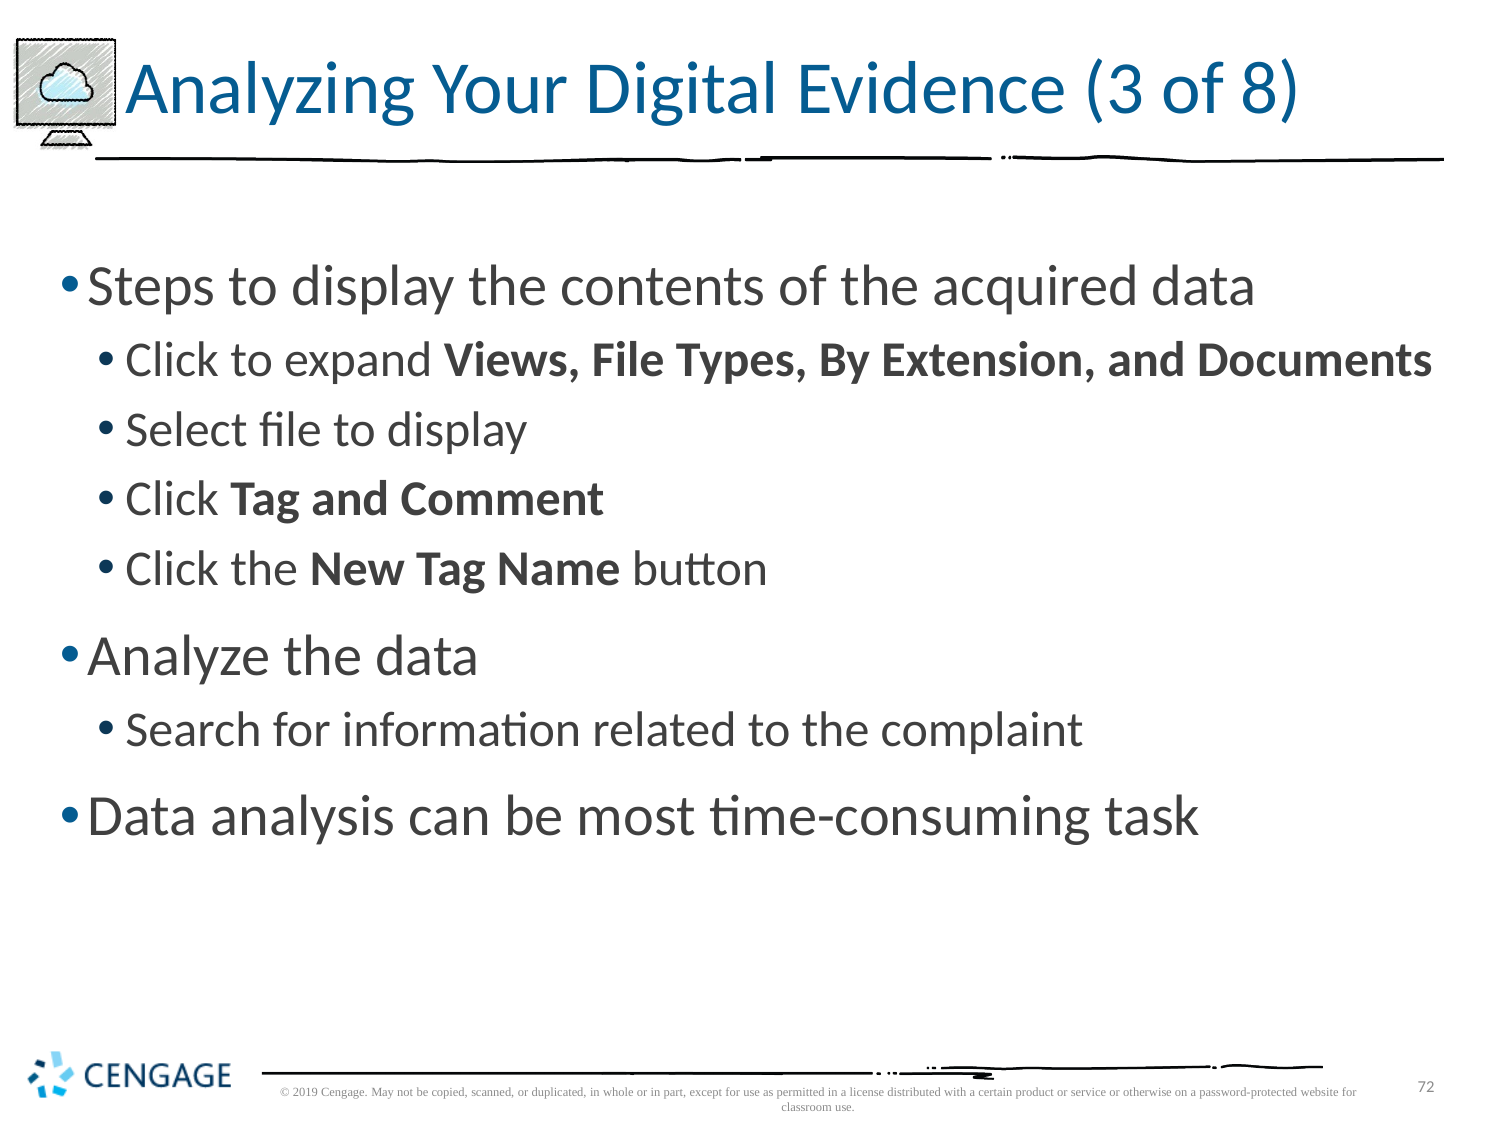

# Analyzing Your Digital Evidence (3 of 8)
Steps to display the contents of the acquired data
Click to expand Views, File Types, By Extension, and Documents
Select file to display
Click Tag and Comment
Click the New Tag Name button
Analyze the data
Search for information related to the complaint
Data analysis can be most time-consuming task
© 2019 Cengage. May not be copied, scanned, or duplicated, in whole or in part, except for use as permitted in a license distributed with a certain product or service or otherwise on a password-protected website for classroom use.